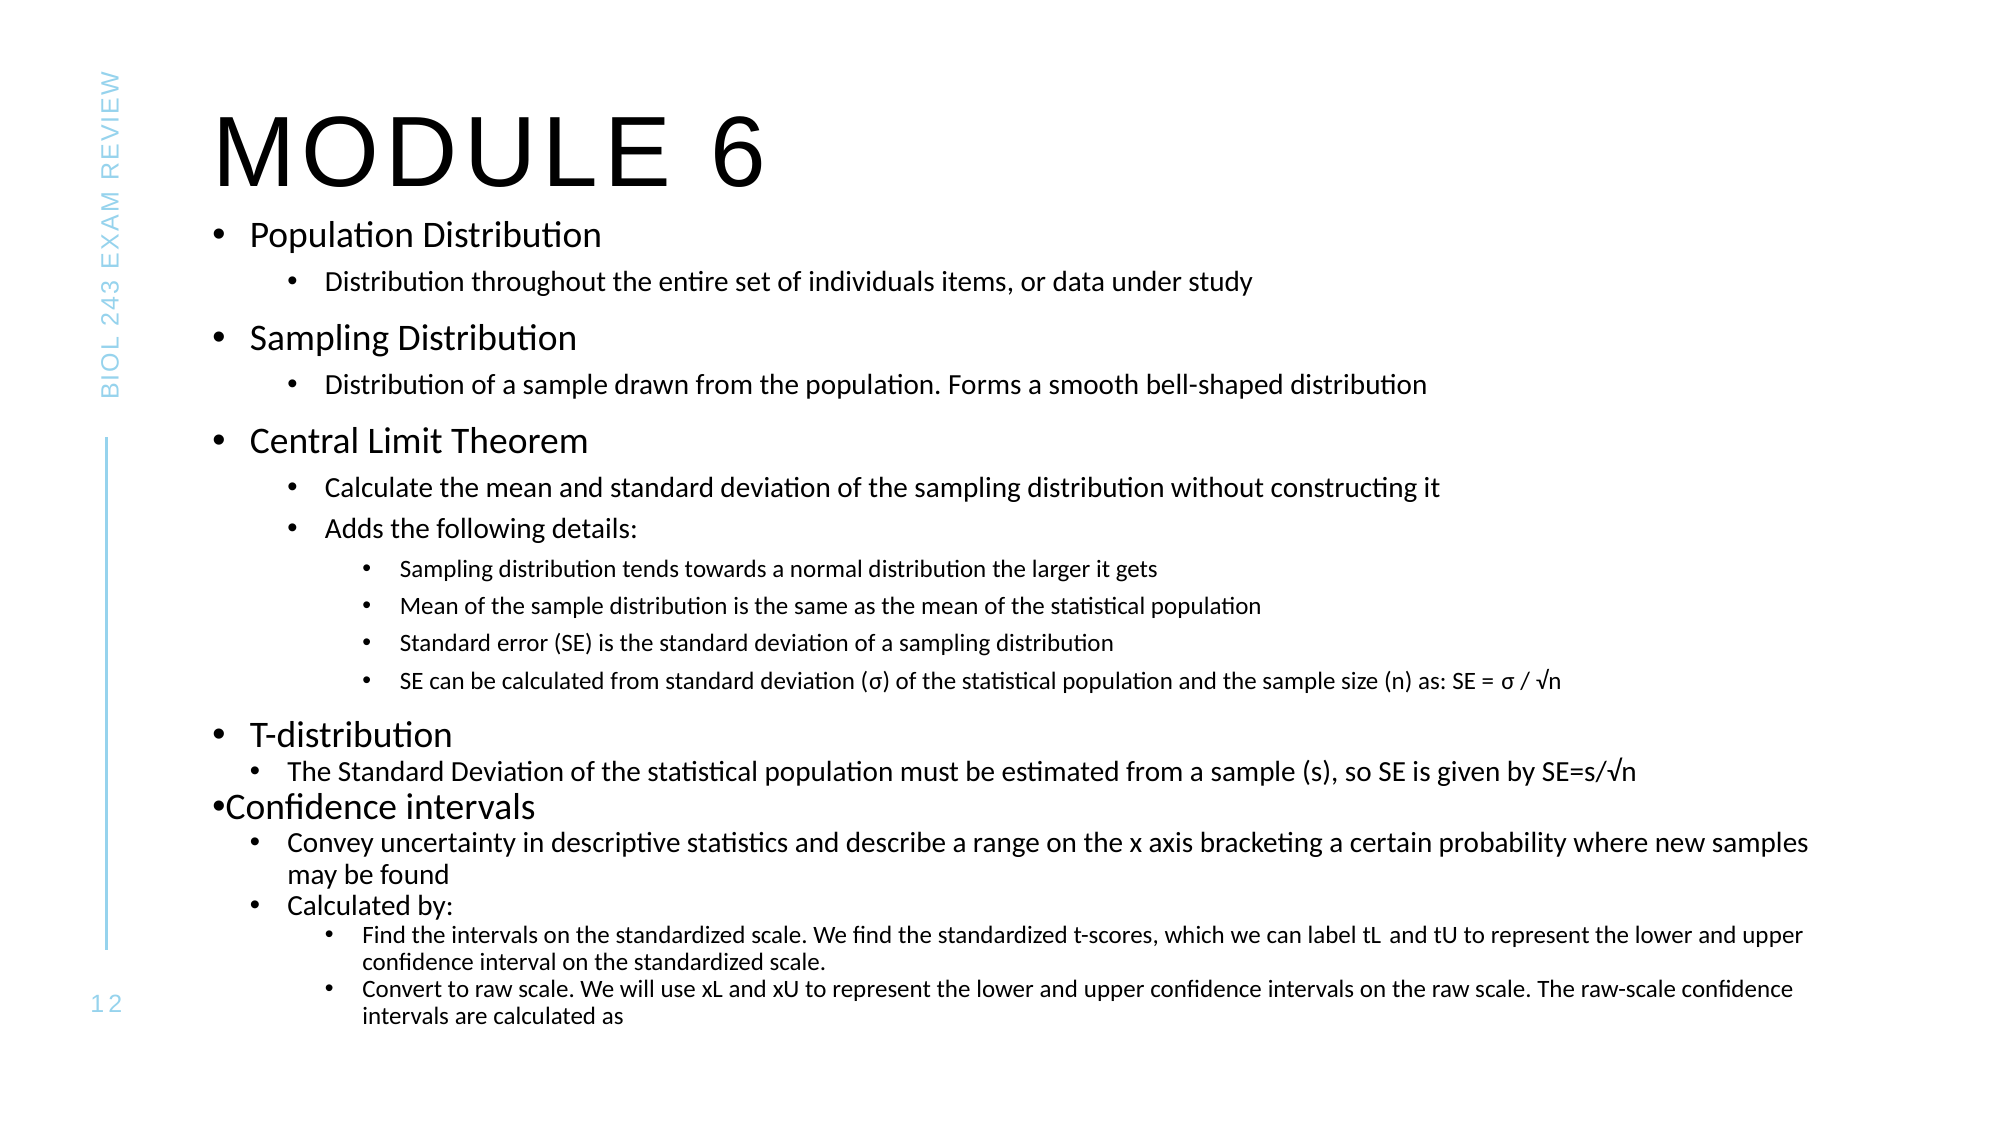

# Module 6
Biol 243 Exam Review
Population Distribution
Distribution throughout the entire set of individuals items, or data under study
Sampling Distribution
Distribution of a sample drawn from the population. Forms a smooth bell-shaped distribution
Central Limit Theorem
Calculate the mean and standard deviation of the sampling distribution without constructing it
Adds the following details:
Sampling distribution tends towards a normal distribution the larger it gets
Mean of the sample distribution is the same as the mean of the statistical population
Standard error (SE) is the standard deviation of a sampling distribution
SE can be calculated from standard deviation (σ) of the statistical population and the sample size (n) as: SE = σ / √n
T-distribution
The Standard Deviation of the statistical population must be estimated from a sample (s), so SE is given by SE=s/√n
Confidence intervals
Convey uncertainty in descriptive statistics and describe a range on the x axis bracketing a certain probability where new samples may be found
Calculated by:
Find the intervals on the standardized scale. We find the standardized t-scores, which we can label tL and tU to represent the lower and upper confidence interval on the standardized scale.
Convert to raw scale. We will use xL and xU to represent the lower and upper confidence intervals on the raw scale. The raw-scale confidence intervals are calculated as

12